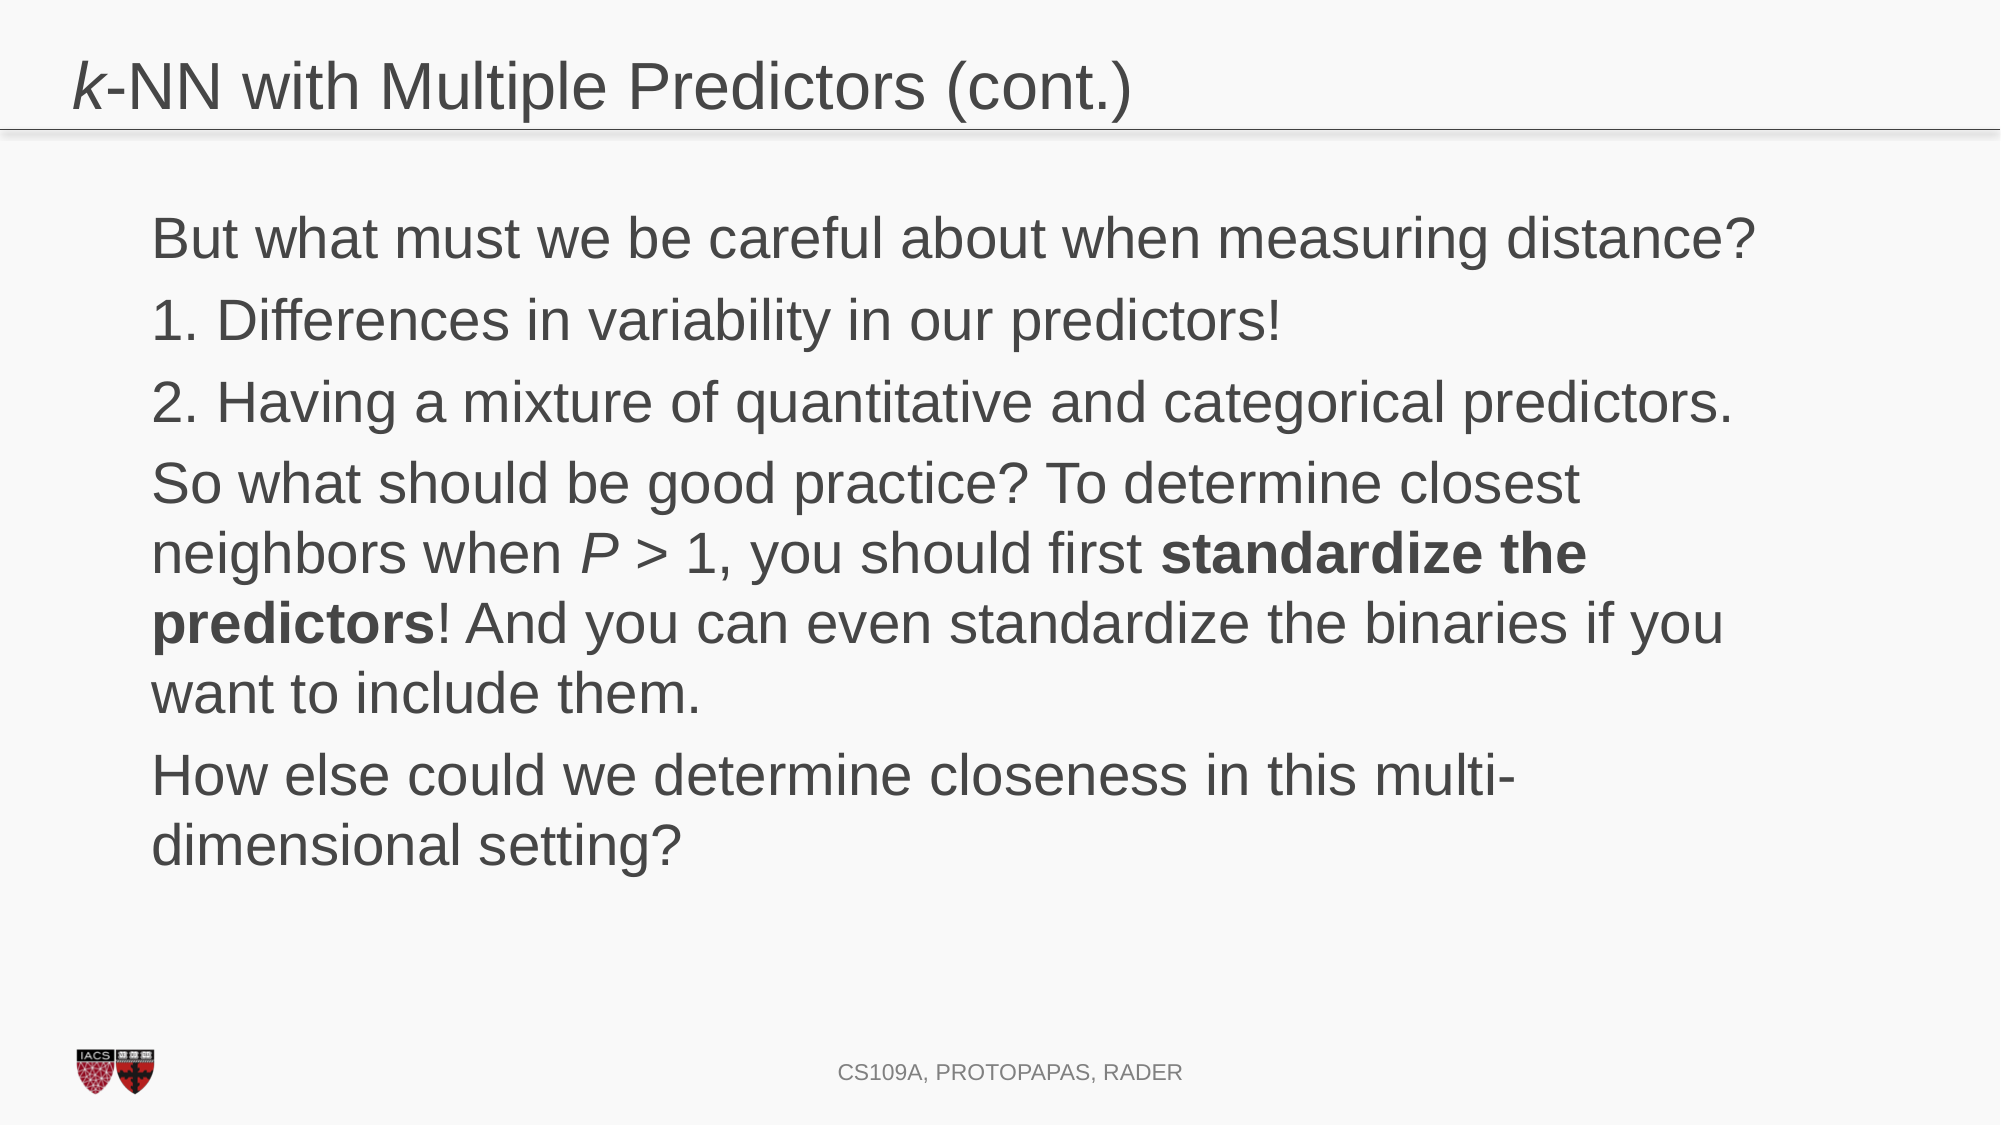

# k-NN with Multiple Predictors (cont.)
But what must we be careful about when measuring distance?
1. Differences in variability in our predictors!
2. Having a mixture of quantitative and categorical predictors.
So what should be good practice? To determine closest neighbors when P > 1, you should first standardize the predictors! And you can even standardize the binaries if you want to include them.
How else could we determine closeness in this multi-dimensional setting?